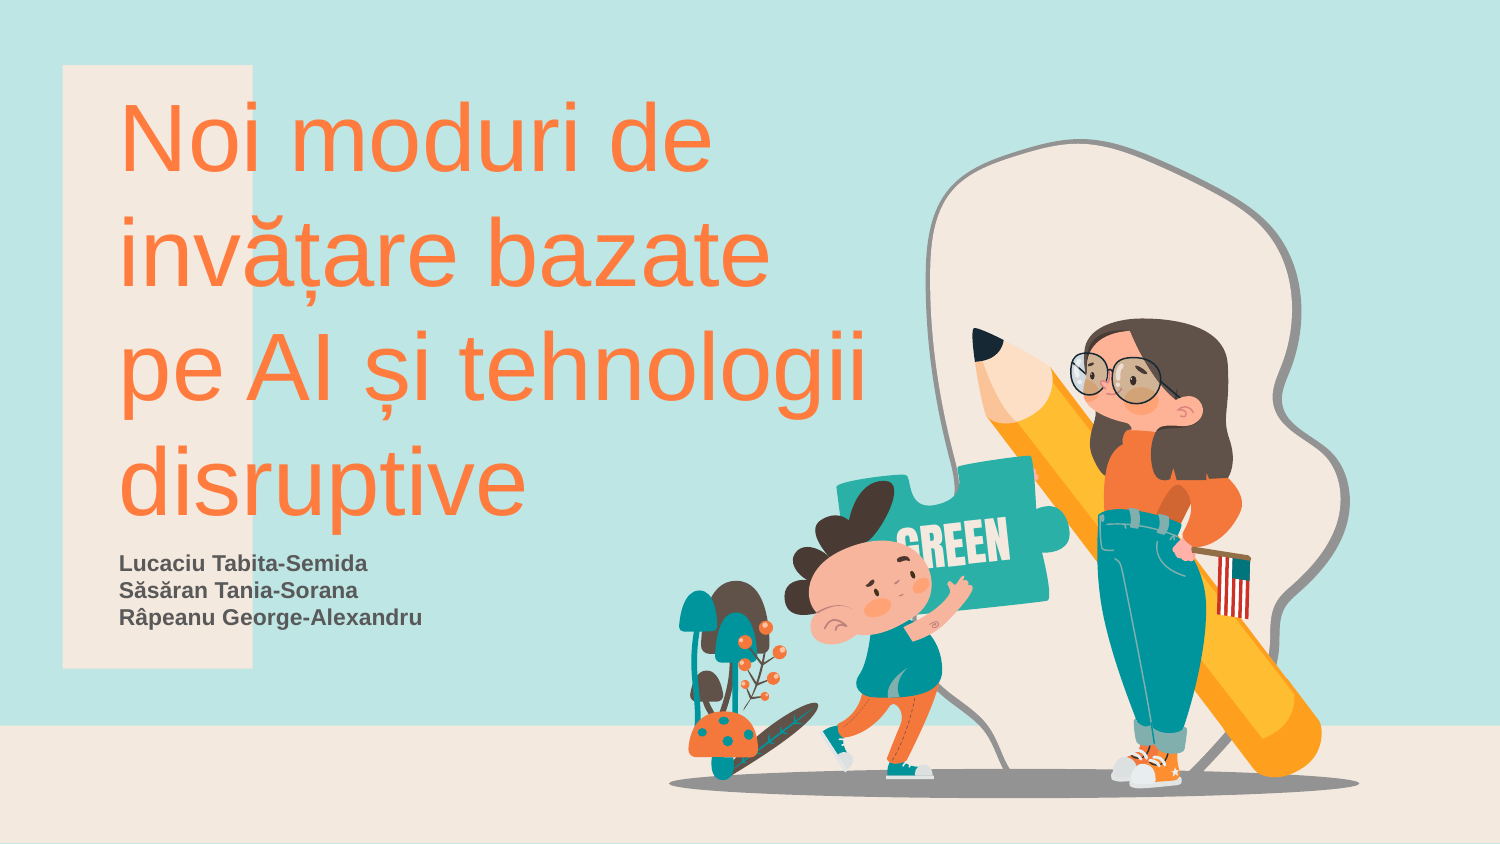

GREEN

# Noi moduri de invățare bazate pe AI și tehnologii disruptive
Lucaciu Tabita-Semida
Săsăran Tania-Sorana
Râpeanu George-Alexandru